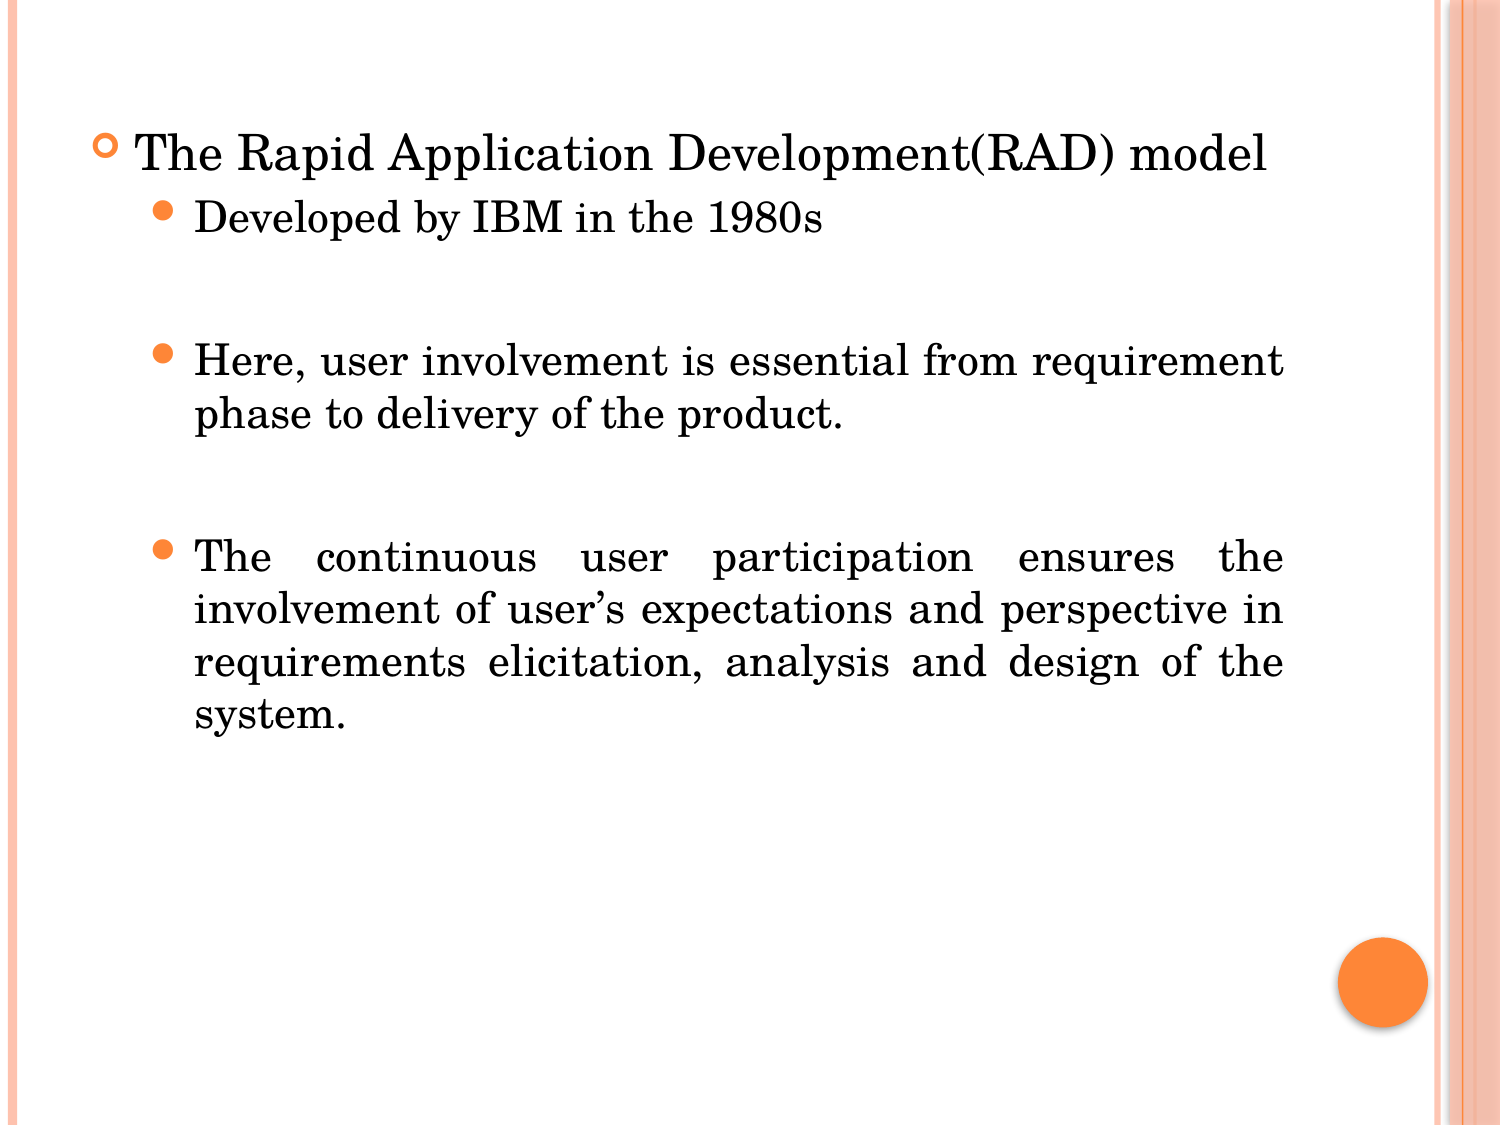

The Rapid Application Development(RAD) model
Developed by IBM in the 1980s

Here, user involvement is essential from requirement phase to delivery of the product.

The continuous user participation ensures the involvement of user’s expectations and perspective in requirements elicitation, analysis and design of the system.